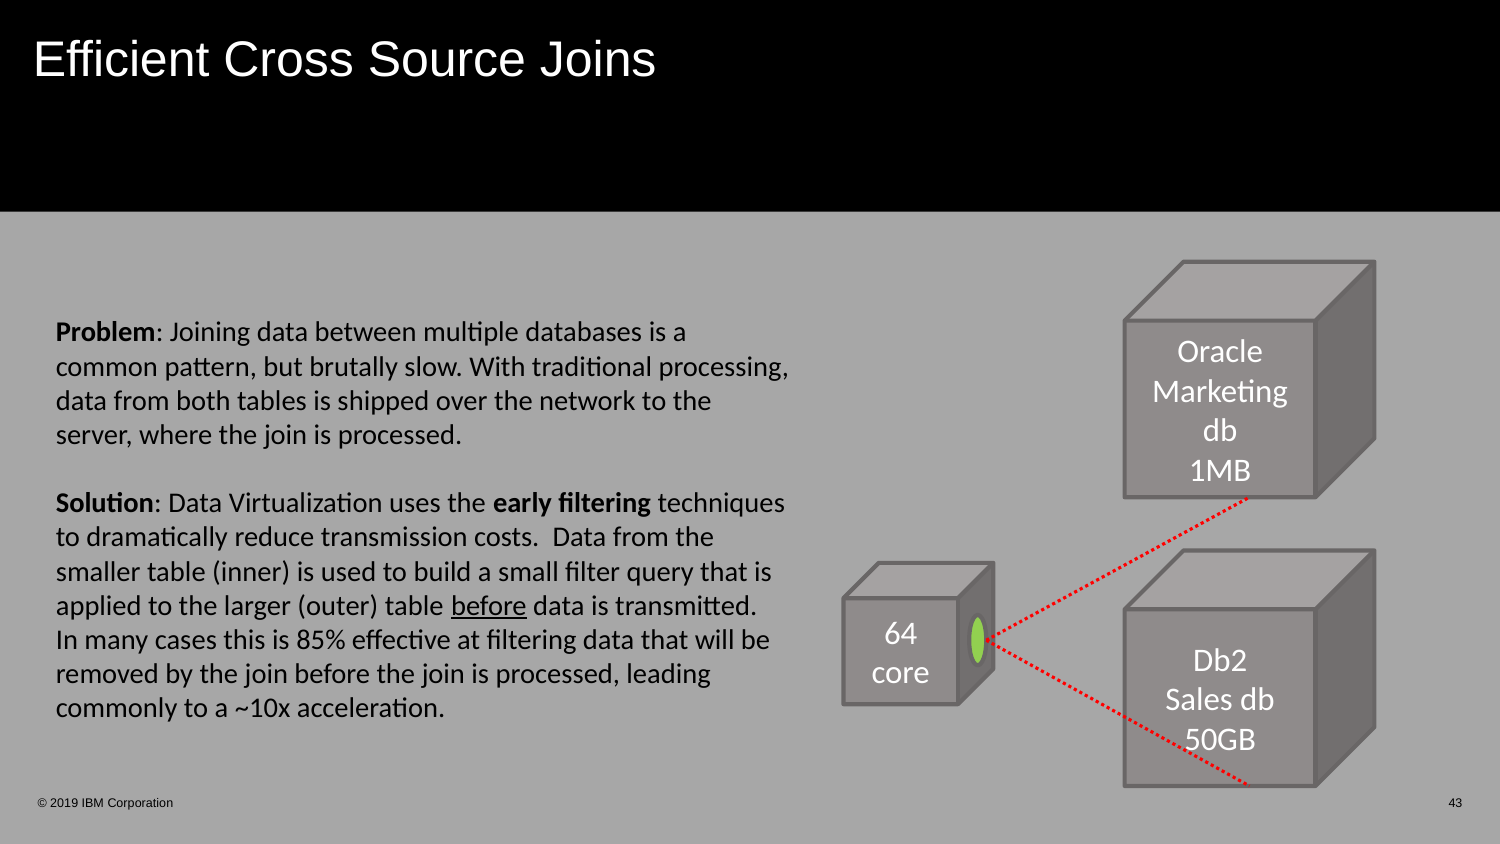

# Efficient Cross Source Joins

Oracle
Marketing db
1MB

Problem: Joining data between multiple databases is a common pattern, but brutally slow. With traditional processing, data from both tables is shipped over the network to the server, where the join is processed.

Solution: Data Virtualization uses the early filtering techniques to dramatically reduce transmission costs.  Data from the smaller table (inner) is used to build a small filter query that is applied to the larger (outer) table before data is transmitted.  In many cases this is 85% effective at filtering data that will be removed by the join before the join is processed, leading commonly to a ~10x acceleration.
Db2
Sales db
50GB
64 core

© 2019 IBM Corporation
43